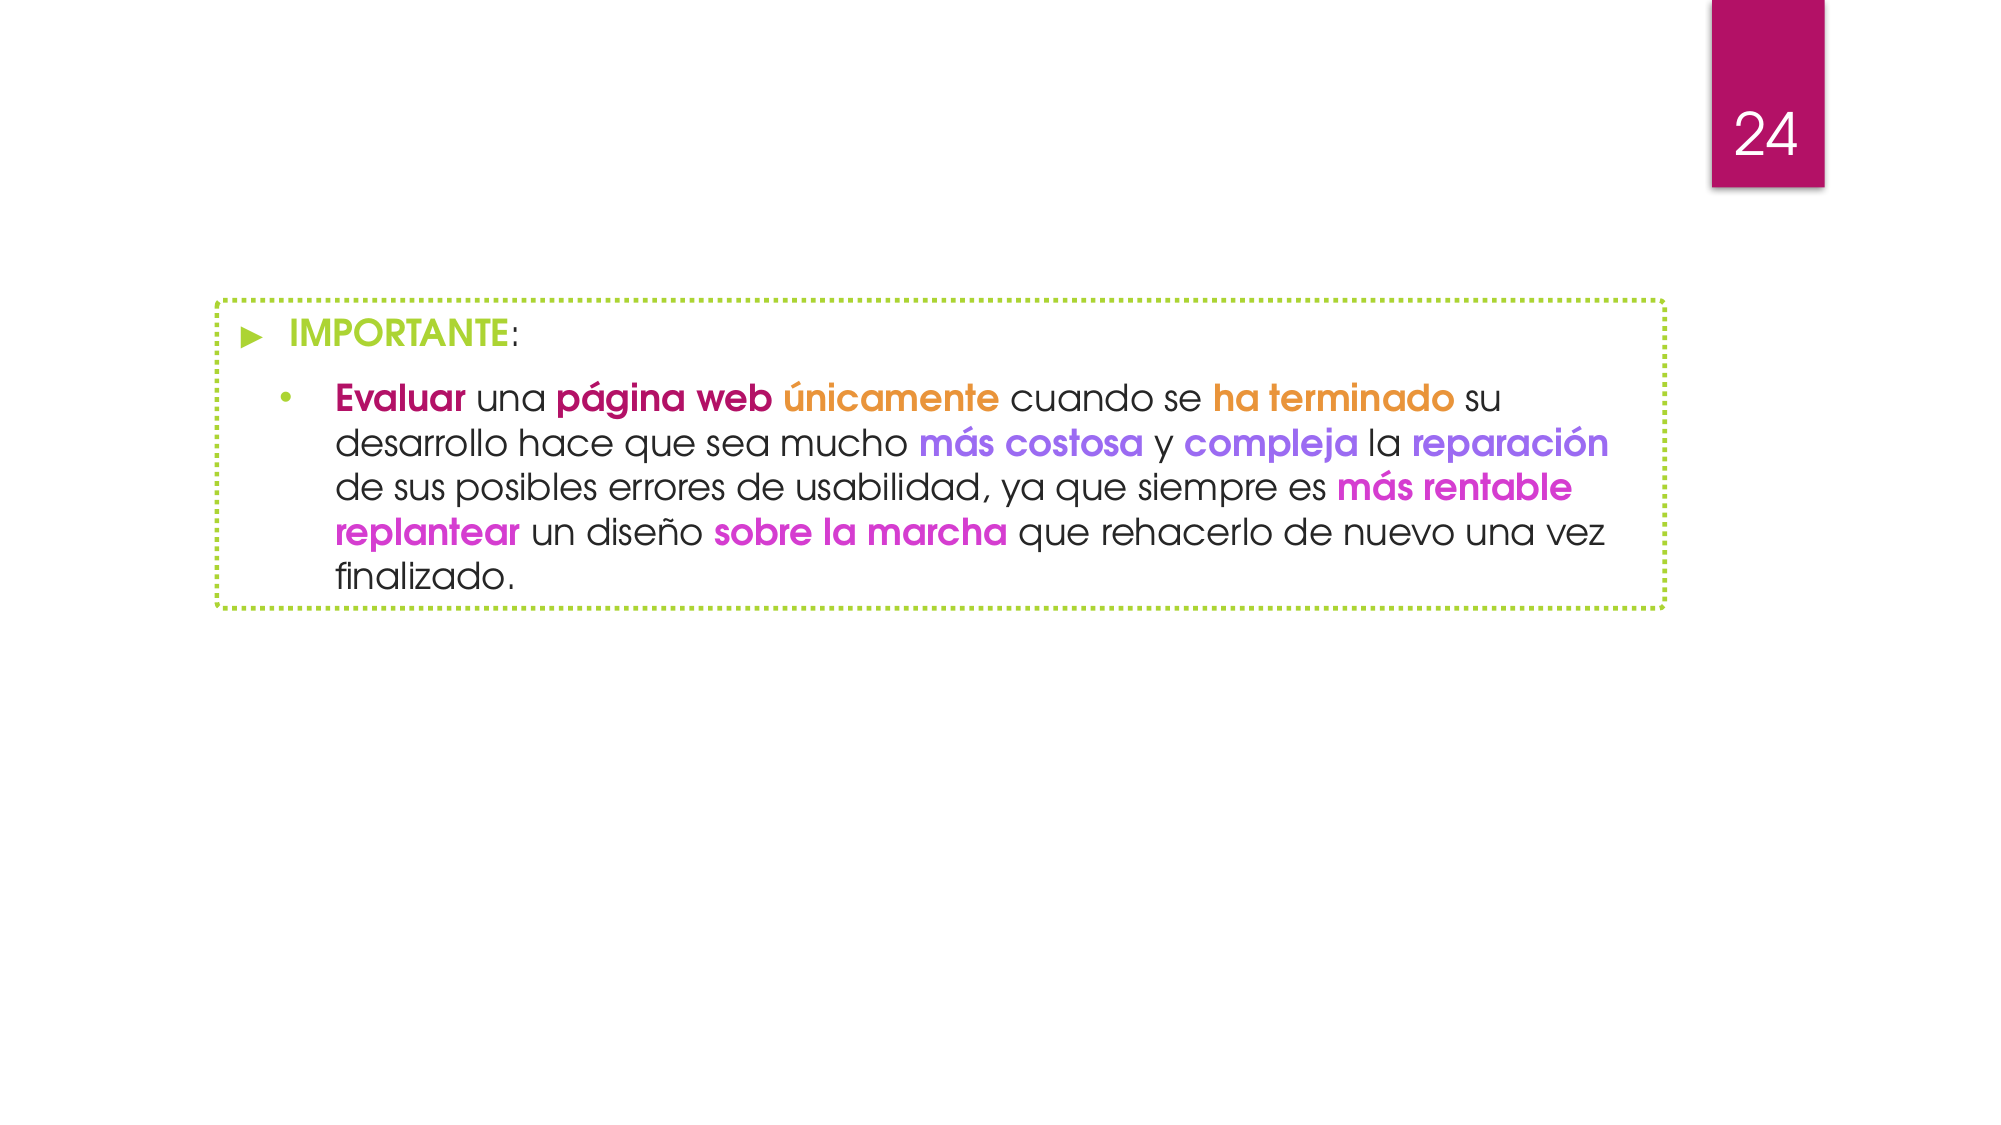

24
IMPORTANTE:
Evaluar una página web únicamente cuando se ha terminado su desarrollo hace que sea mucho más costosa y compleja la reparación de sus posibles errores de usabilidad, ya que siempre es más rentable replantear un diseño sobre la marcha que rehacerlo de nuevo una vez finalizado.